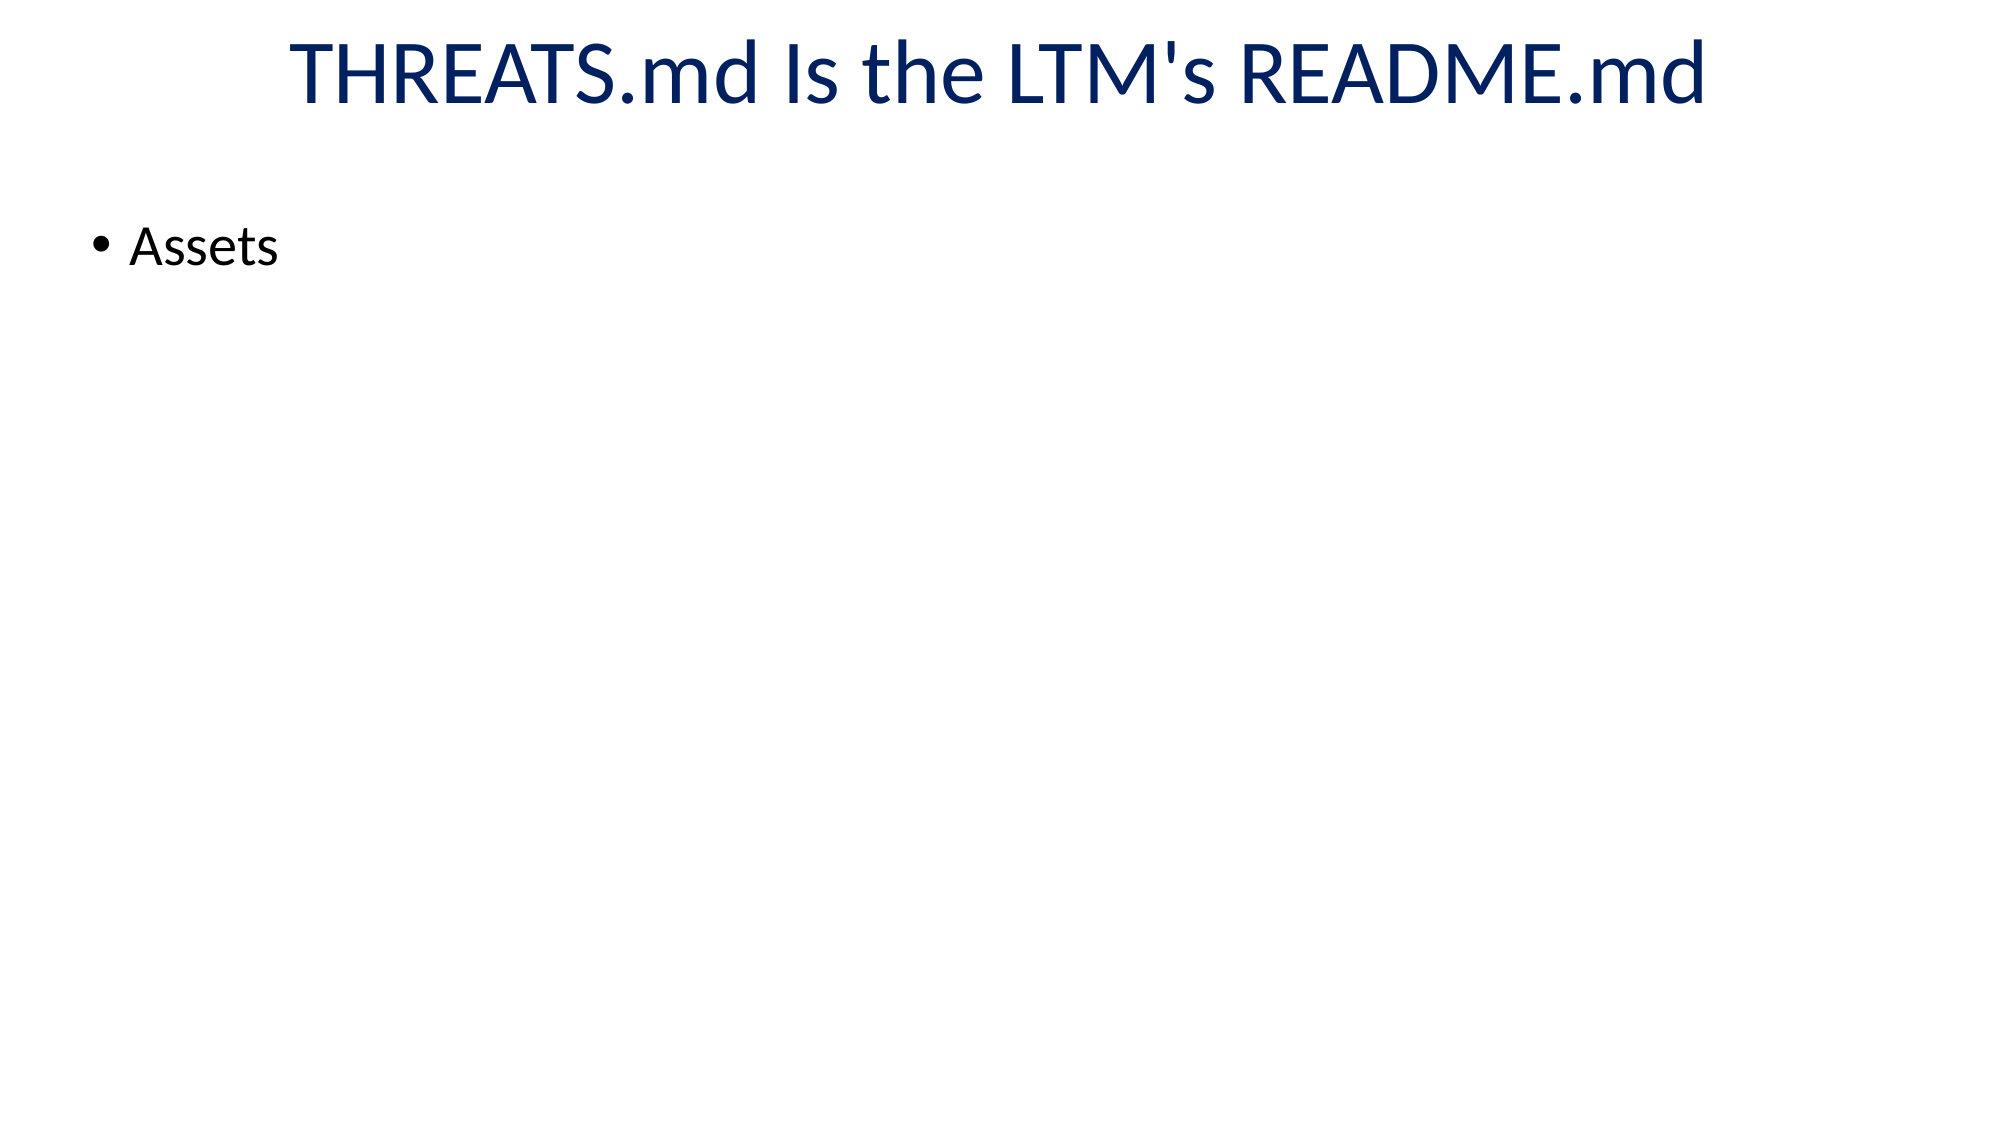

# THREATS.md Is the LTM's README.md
Assets